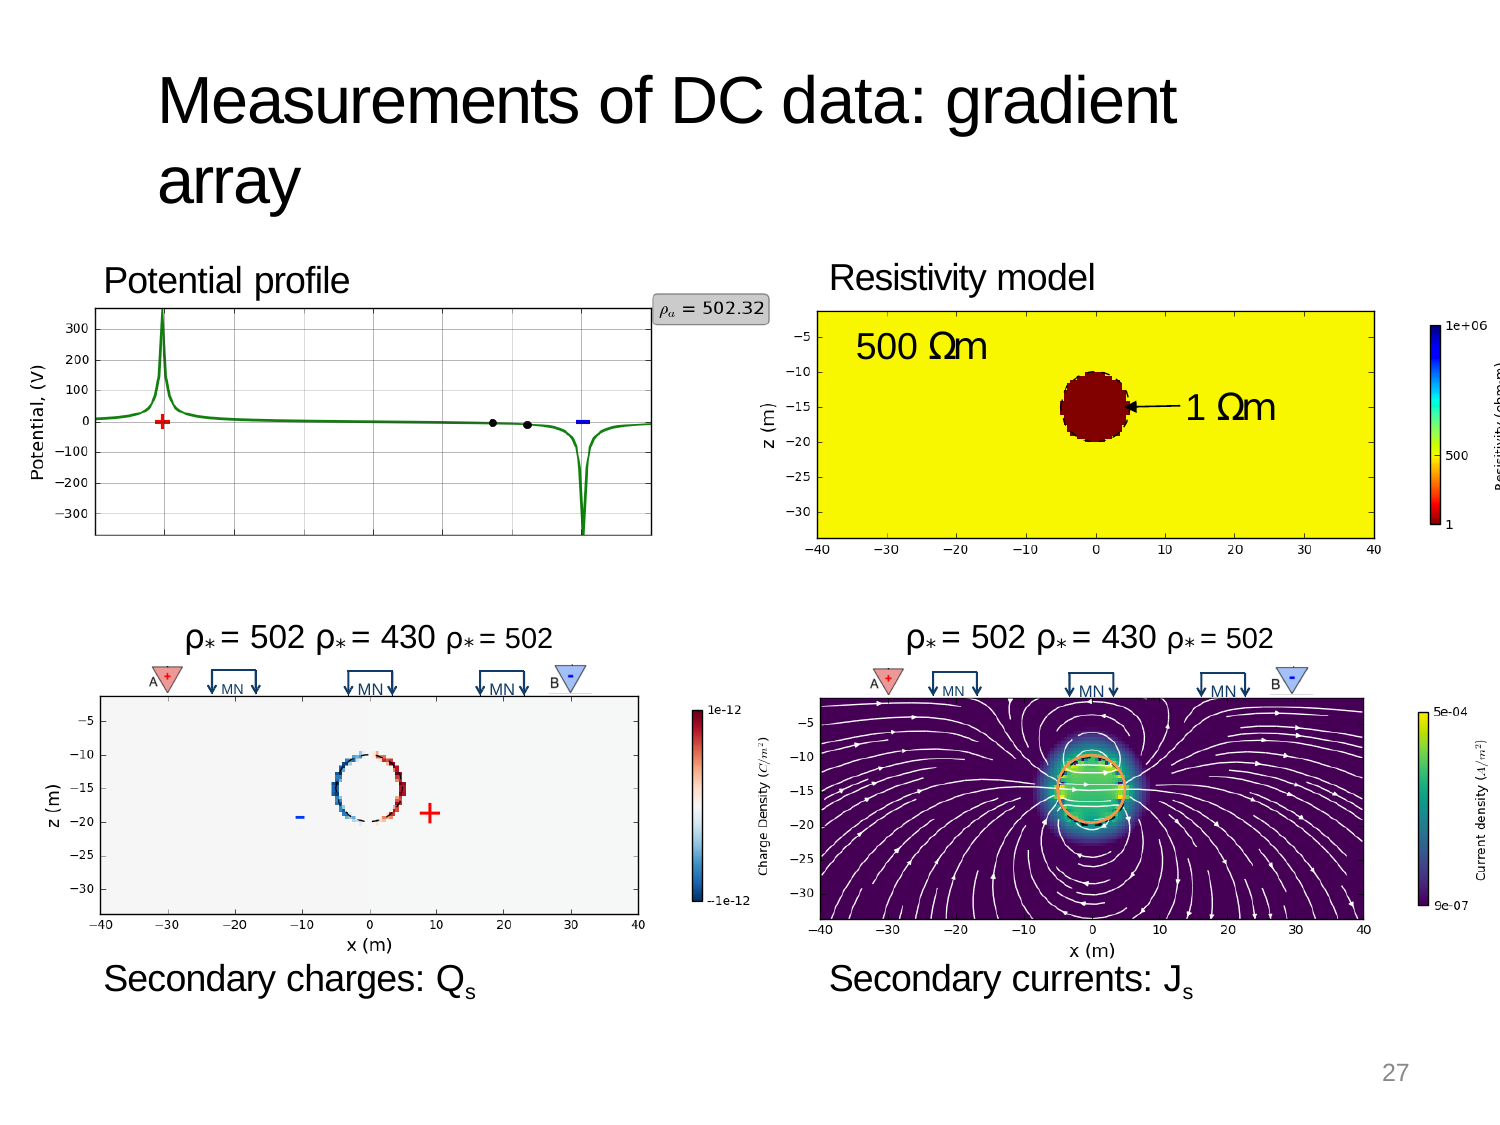

# Measurements of DC data: gradient array
Resistivity model  500 Ωm
1 Ωm
Potential profile

ρ* = 502 ρ* = 430 ρ* = 502
MN	MN	MN

-	+
ρ* = 502 ρ* = 430 ρ* = 502
MN	MN	MN

Secondary charges: Qs
Secondary currents: Js
27